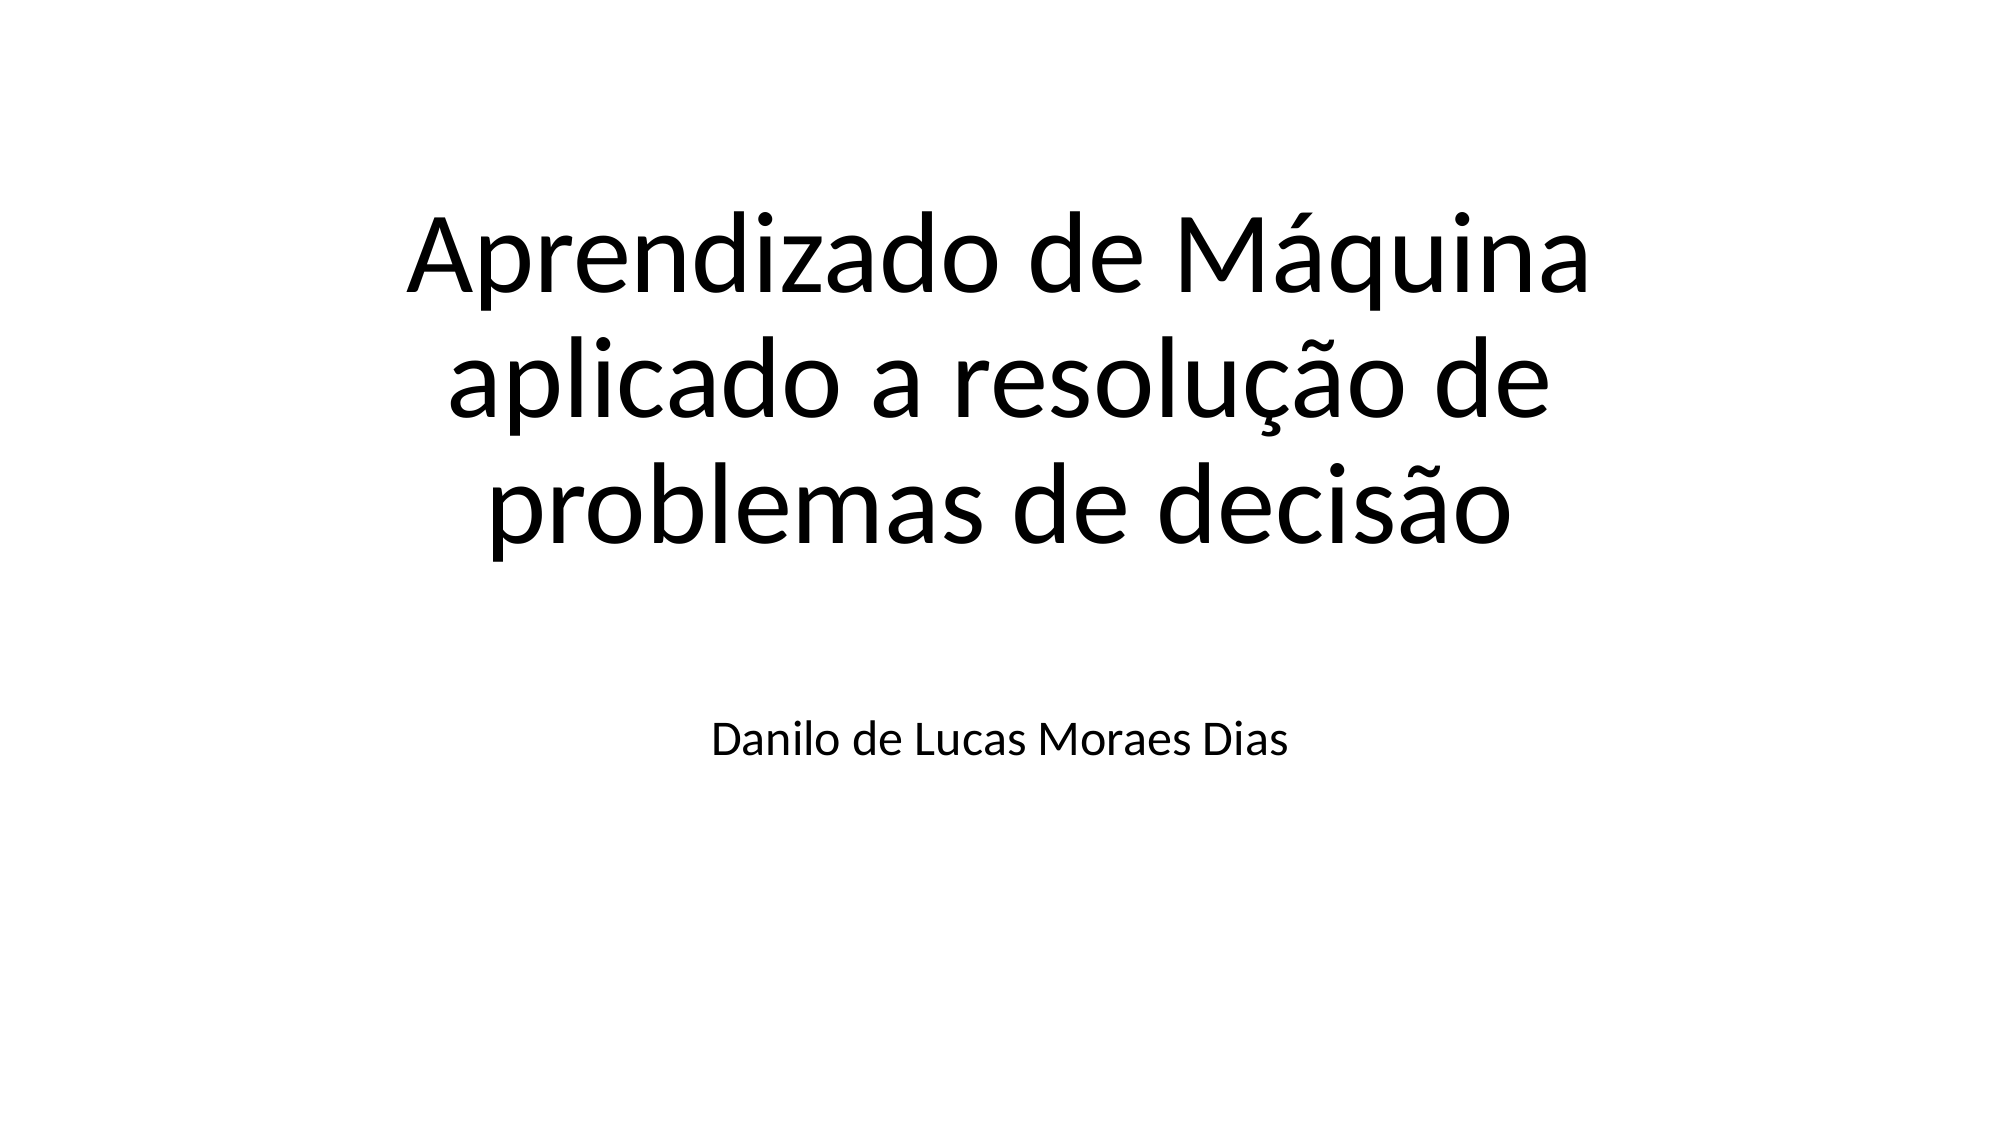

# Aprendizado de Máquina aplicado a resolução de problemas de decisão
Danilo de Lucas Moraes Dias